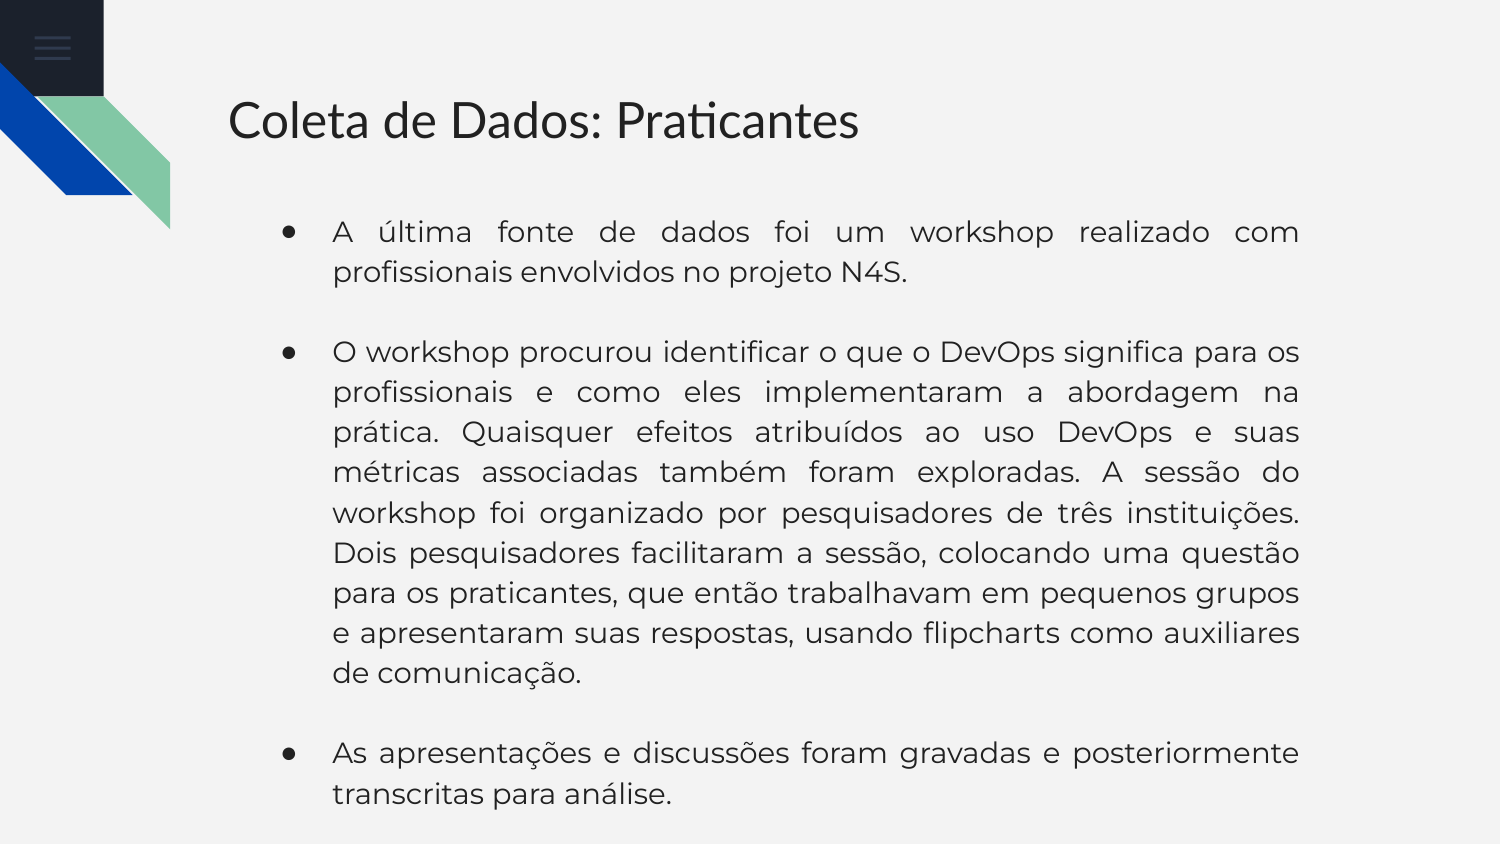

# Coleta de Dados: Praticantes
A última fonte de dados foi um workshop realizado com profissionais envolvidos no projeto N4S.

O workshop procurou identificar o que o DevOps significa para os profissionais e como eles implementaram a abordagem na prática. Quaisquer efeitos atribuídos ao uso DevOps e suas métricas associadas também foram exploradas. A sessão do workshop foi organizado por pesquisadores de três instituições. Dois pesquisadores facilitaram a sessão, colocando uma questão para os praticantes, que então trabalhavam em pequenos grupos e apresentaram suas respostas, usando flipcharts como auxiliares de comunicação.

As apresentações e discussões foram gravadas e posteriormente transcritas para análise.